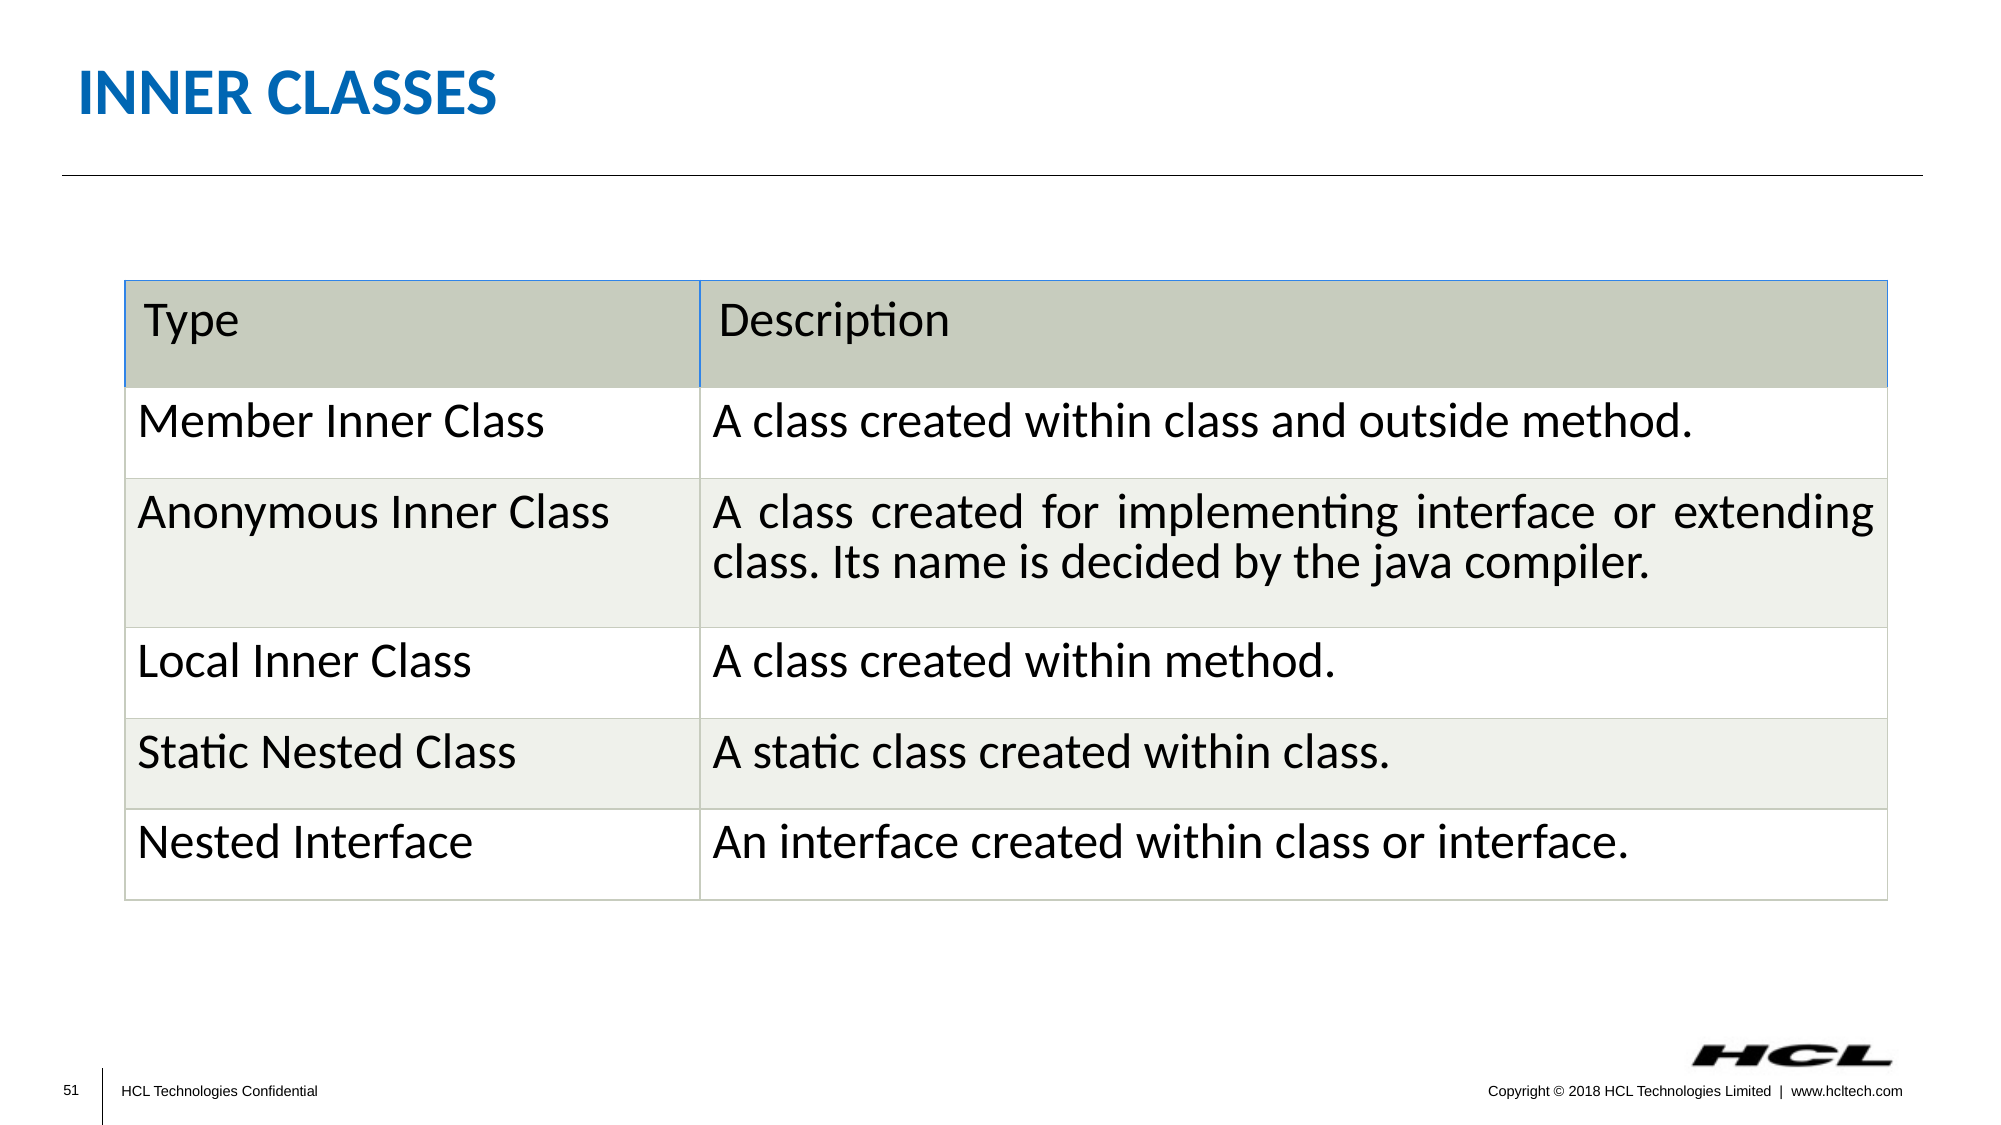

# Inner Classes
| Type | Description |
| --- | --- |
| Member Inner Class | A class created within class and outside method. |
| Anonymous Inner Class | A class created for implementing interface or extending class. Its name is decided by the java compiler. |
| Local Inner Class | A class created within method. |
| Static Nested Class | A static class created within class. |
| Nested Interface | An interface created within class or interface. |